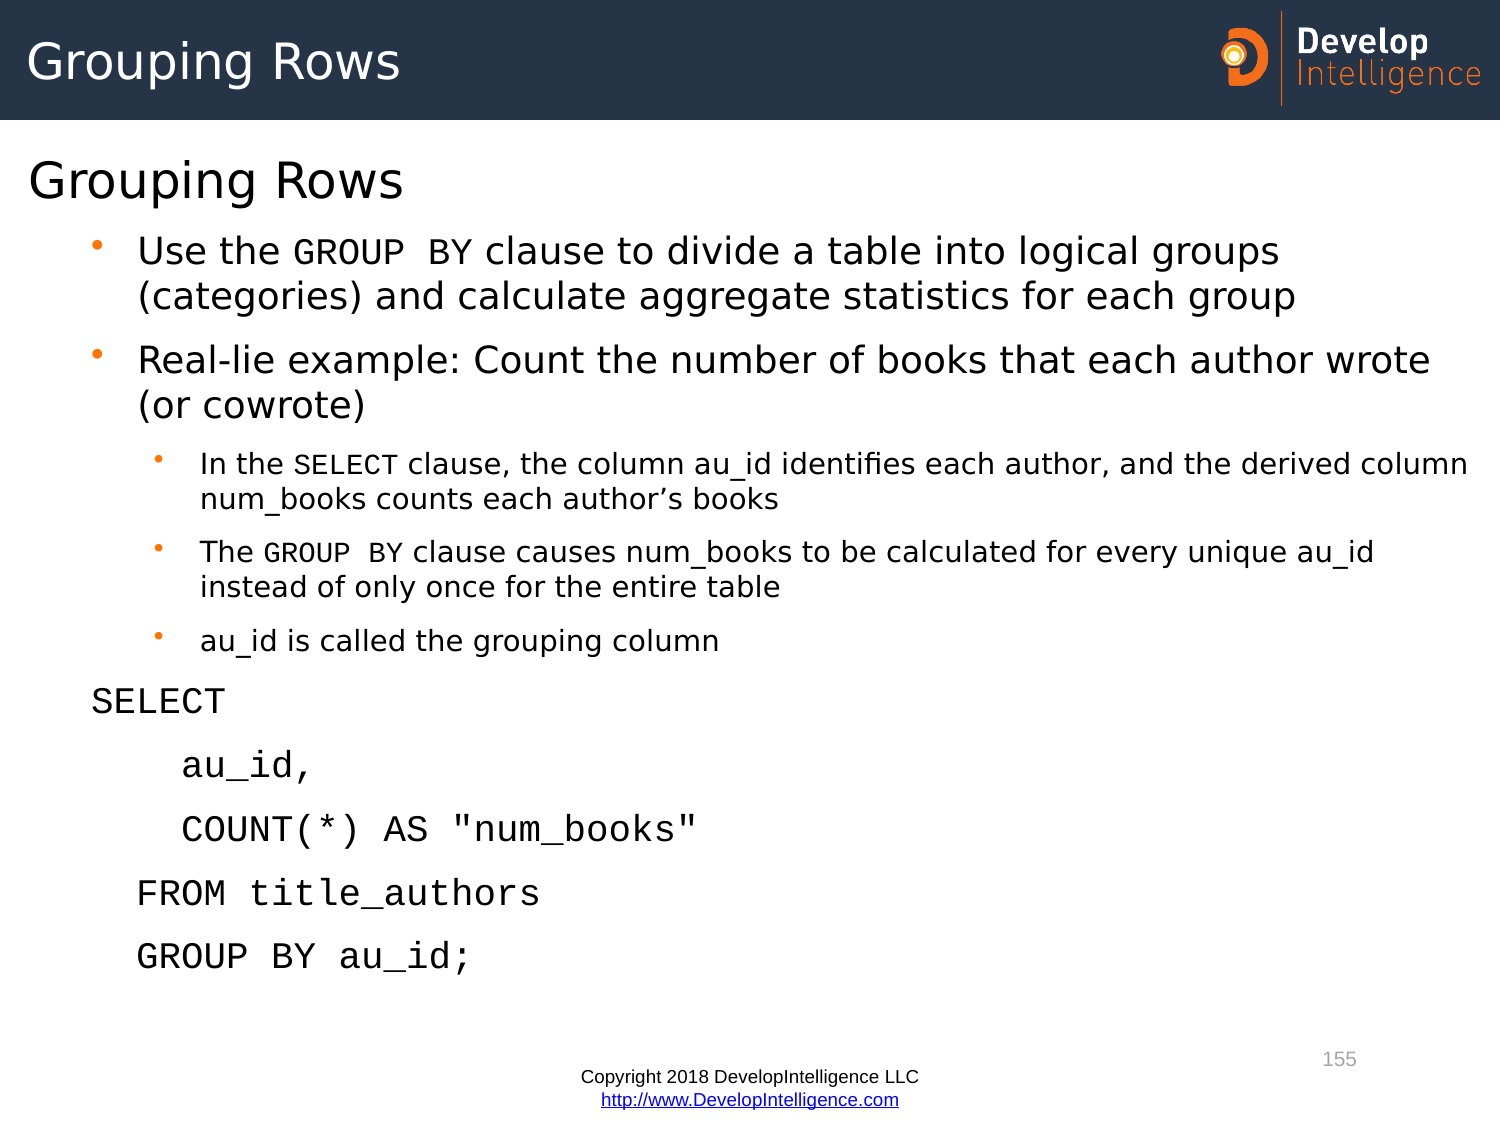

# Grouping Rows
Grouping Rows
Use the GROUP BY clause to divide a table into logical groups (categories) and calculate aggregate statistics for each group
Real-lie example: Count the number of books that each author wrote (or cowrote)
In the SELECT clause, the column au_id identifies each author, and the derived column num_books counts each author’s books
The GROUP BY clause causes num_books to be calculated for every unique au_id instead of only once for the entire table
au_id is called the grouping column
SELECT
    au_id,
    COUNT(*) AS "num_books"
  FROM title_authors
  GROUP BY au_id;

155